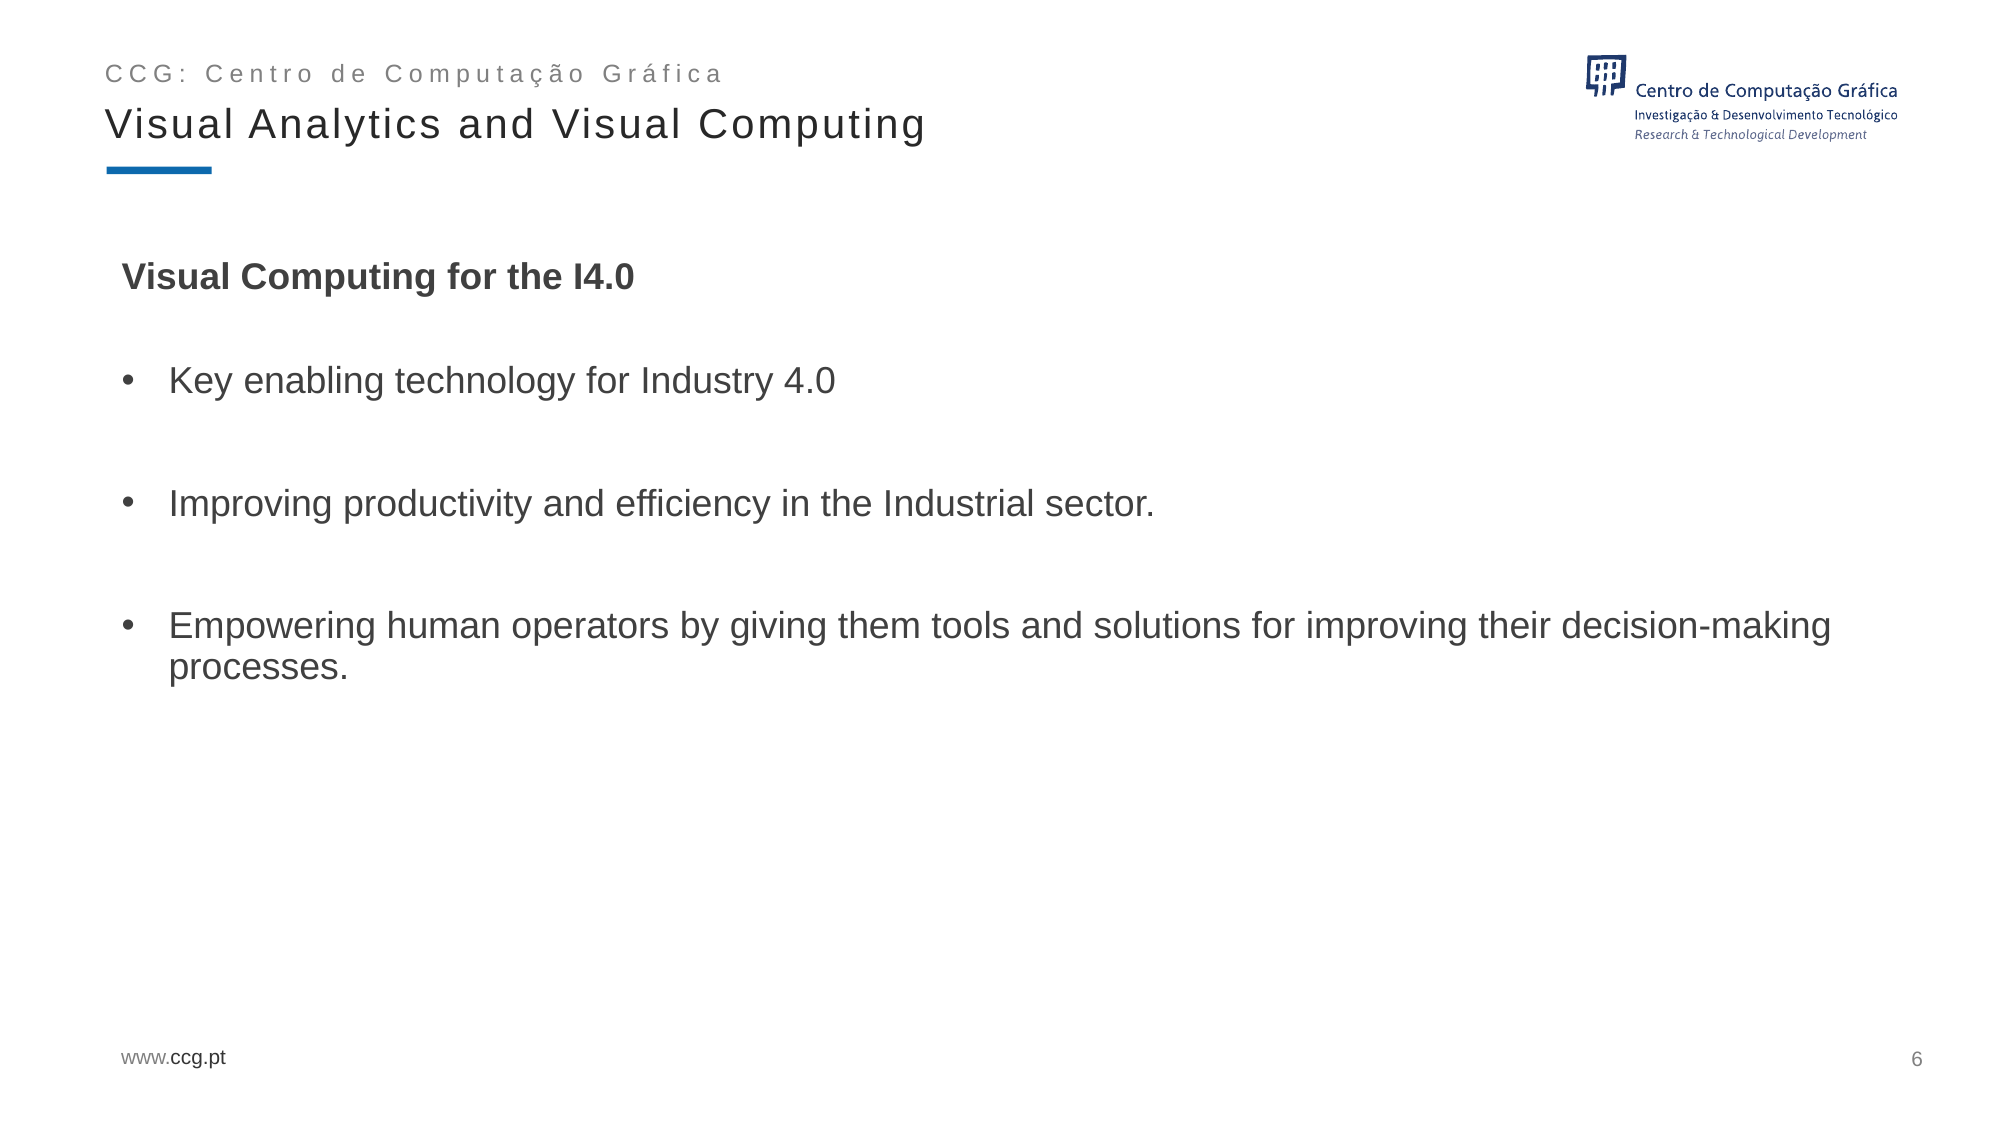

Visual Analytics and Visual Computing

# Visual Computing for the I4.0
Key enabling technology for Industry 4.0

Improving productivity and efficiency in the Industrial sector.

Empowering human operators by giving them tools and solutions for improving their decision-making processes.
6